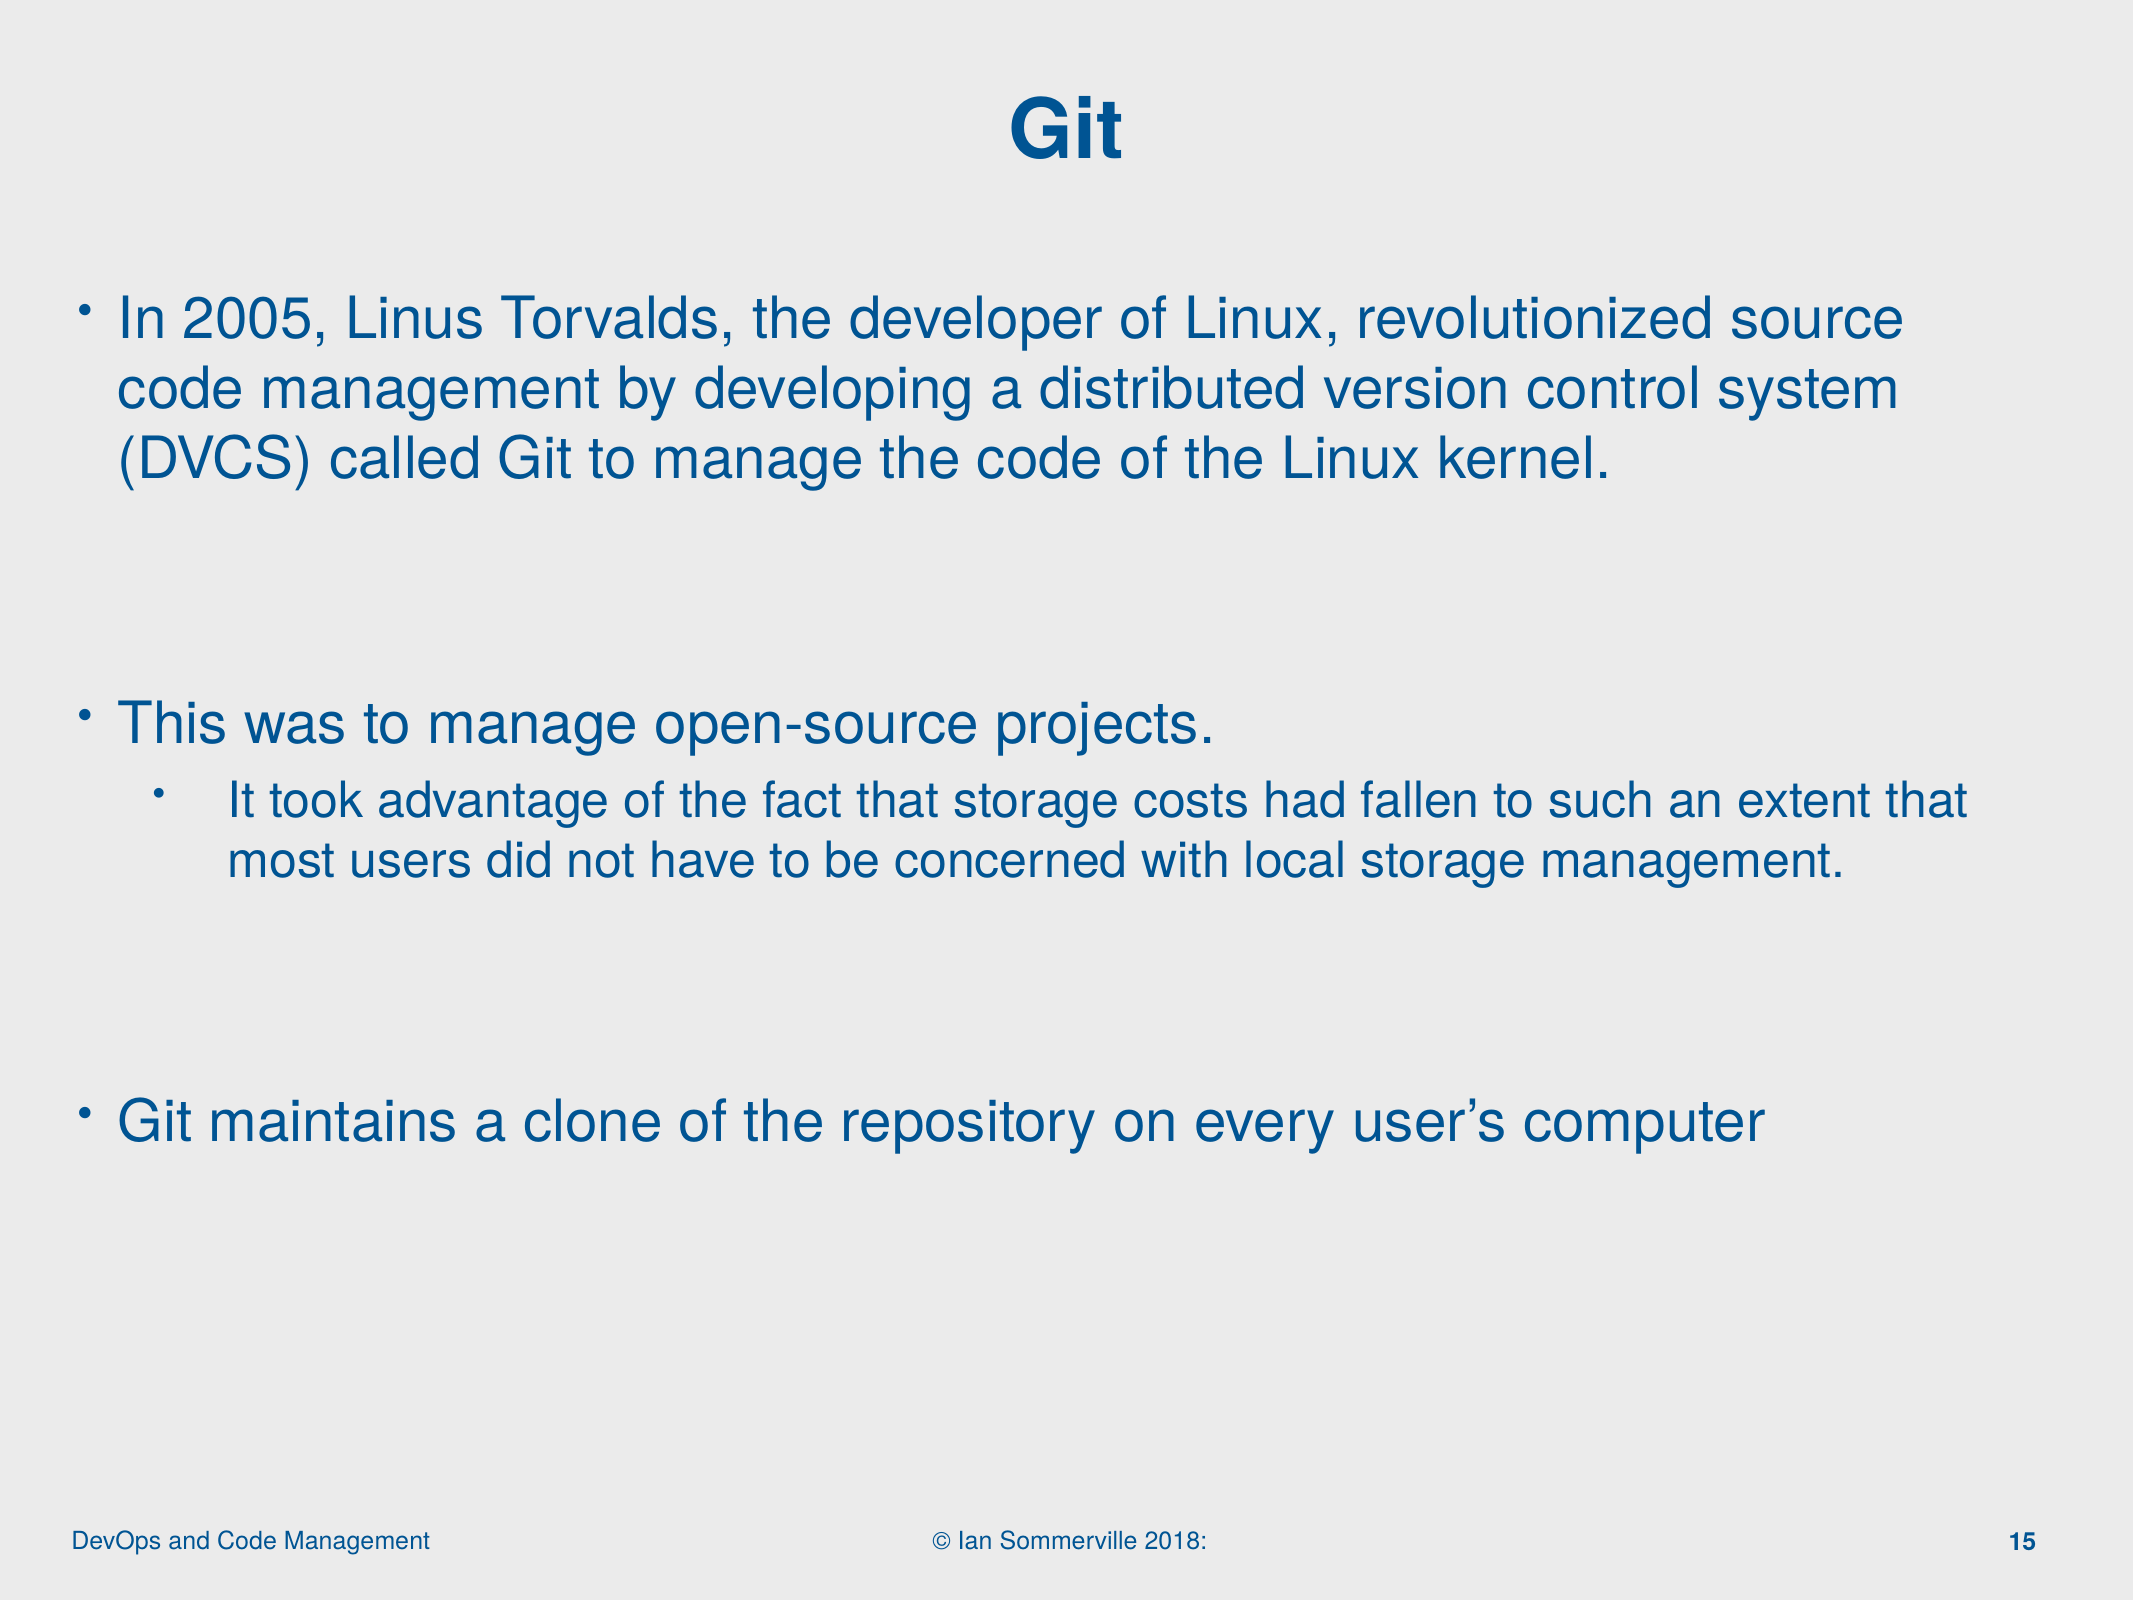

# Git
In 2005, Linus Torvalds, the developer of Linux, revolutionized source code management by developing a distributed version control system (DVCS) called Git to manage the code of the Linux kernel.

This was to manage open-source projects.
It took advantage of the fact that storage costs had fallen to such an extent that most users did not have to be concerned with local storage management.

Git maintains a clone of the repository on every user’s computer
15